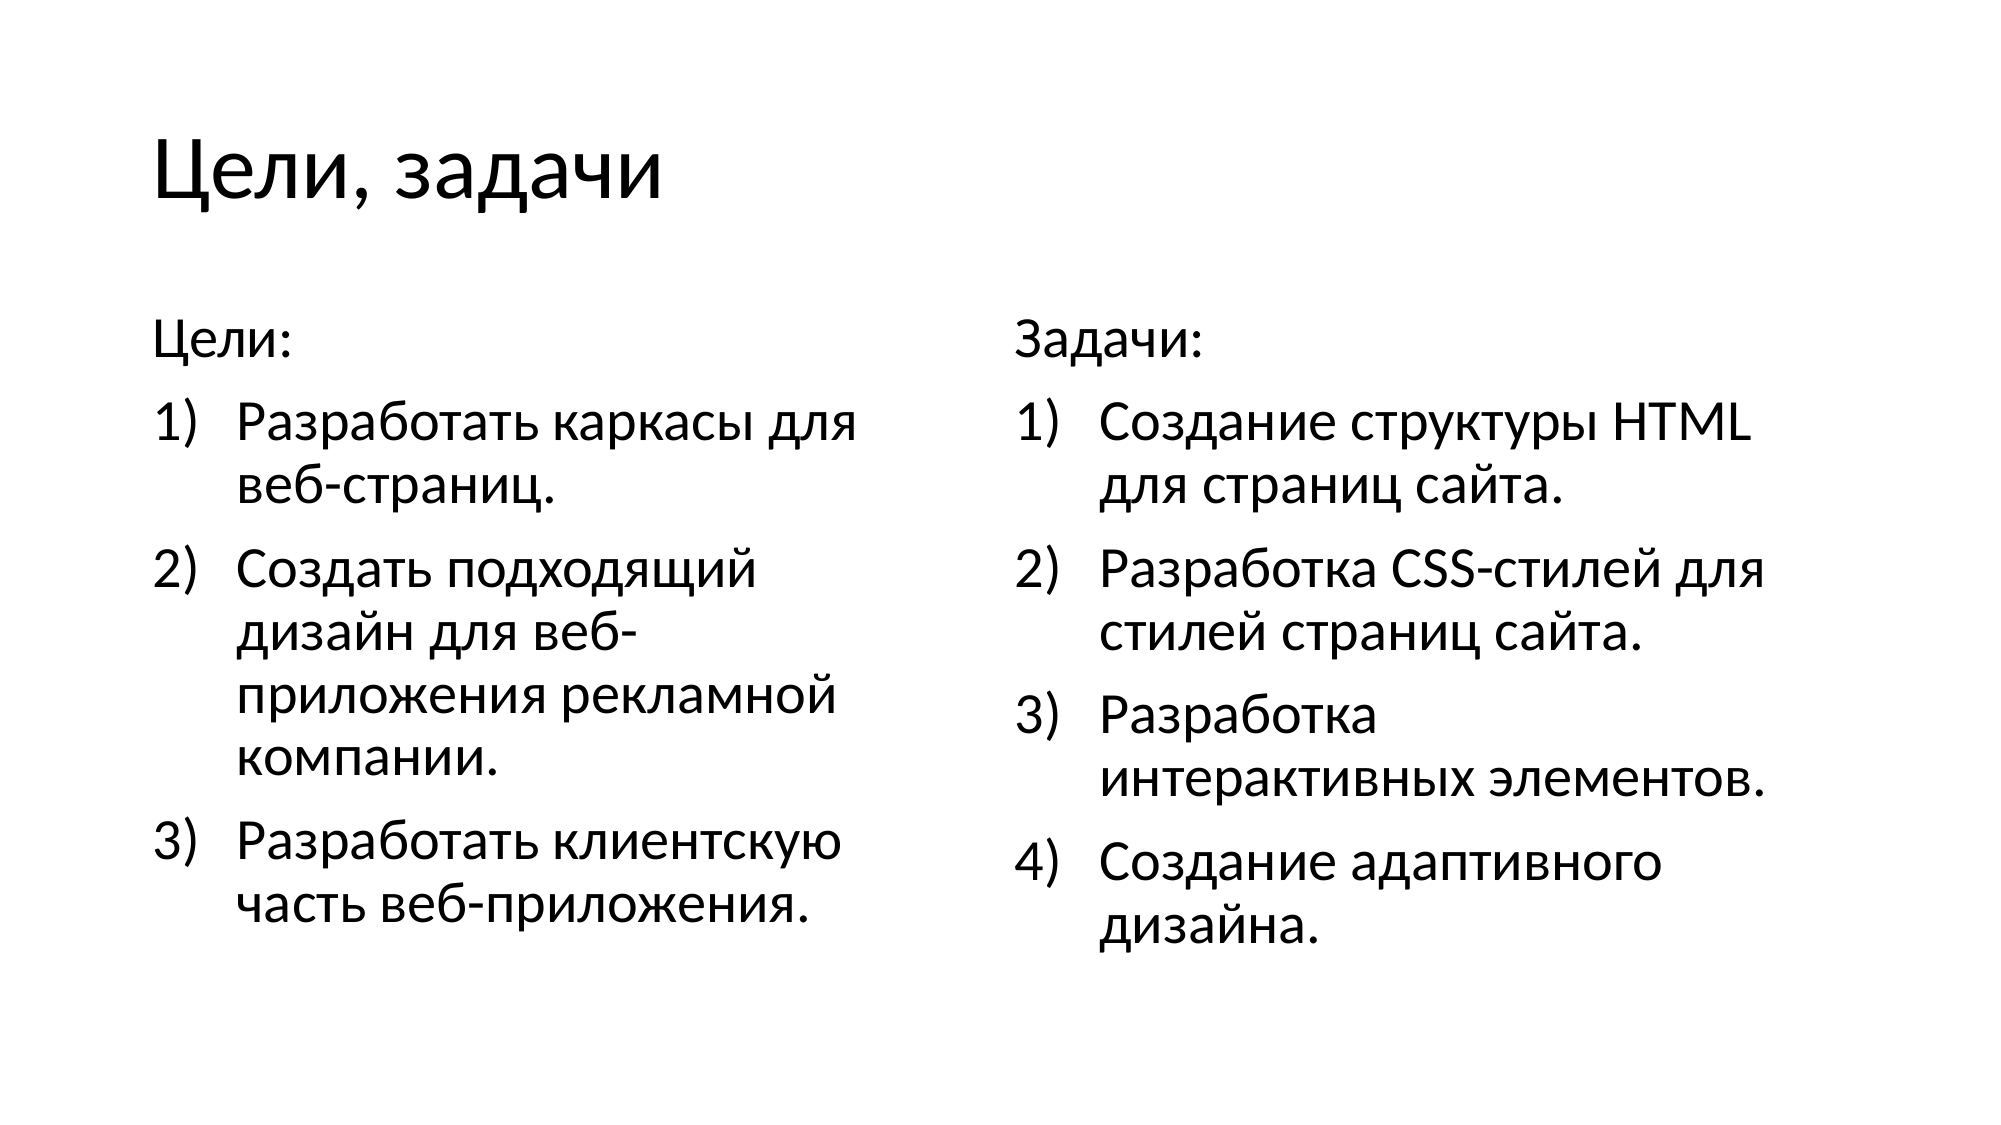

# Цели, задачи
Цели:
Разработать каркасы для веб-страниц.
Создать подходящий дизайн для веб-приложения рекламной компании.
Разработать клиентскую часть веб-приложения.
Задачи:
Создание структуры HTML для страниц сайта.
Разработка CSS-стилей для стилей страниц сайта.
Разработка интерактивных элементов.
Создание адаптивного дизайна.